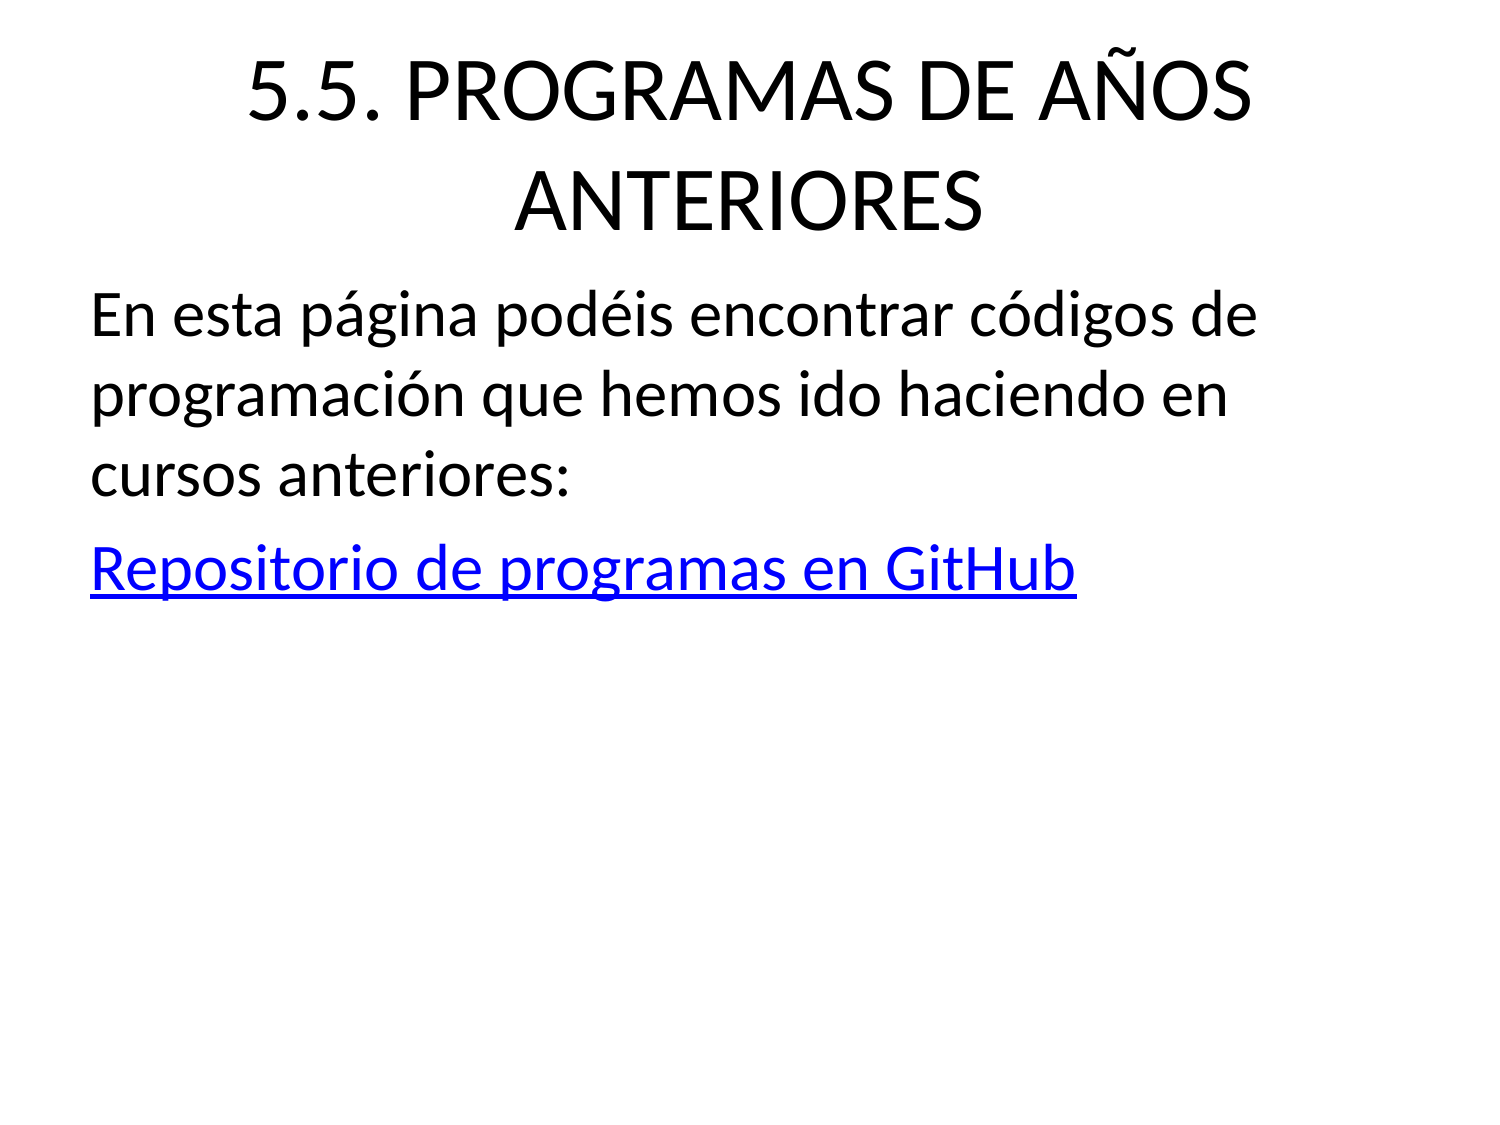

# 5.5. PROGRAMAS DE AÑOS ANTERIORES
En esta página podéis encontrar códigos de programación que hemos ido haciendo en cursos anteriores:
Repositorio de programas en GitHub